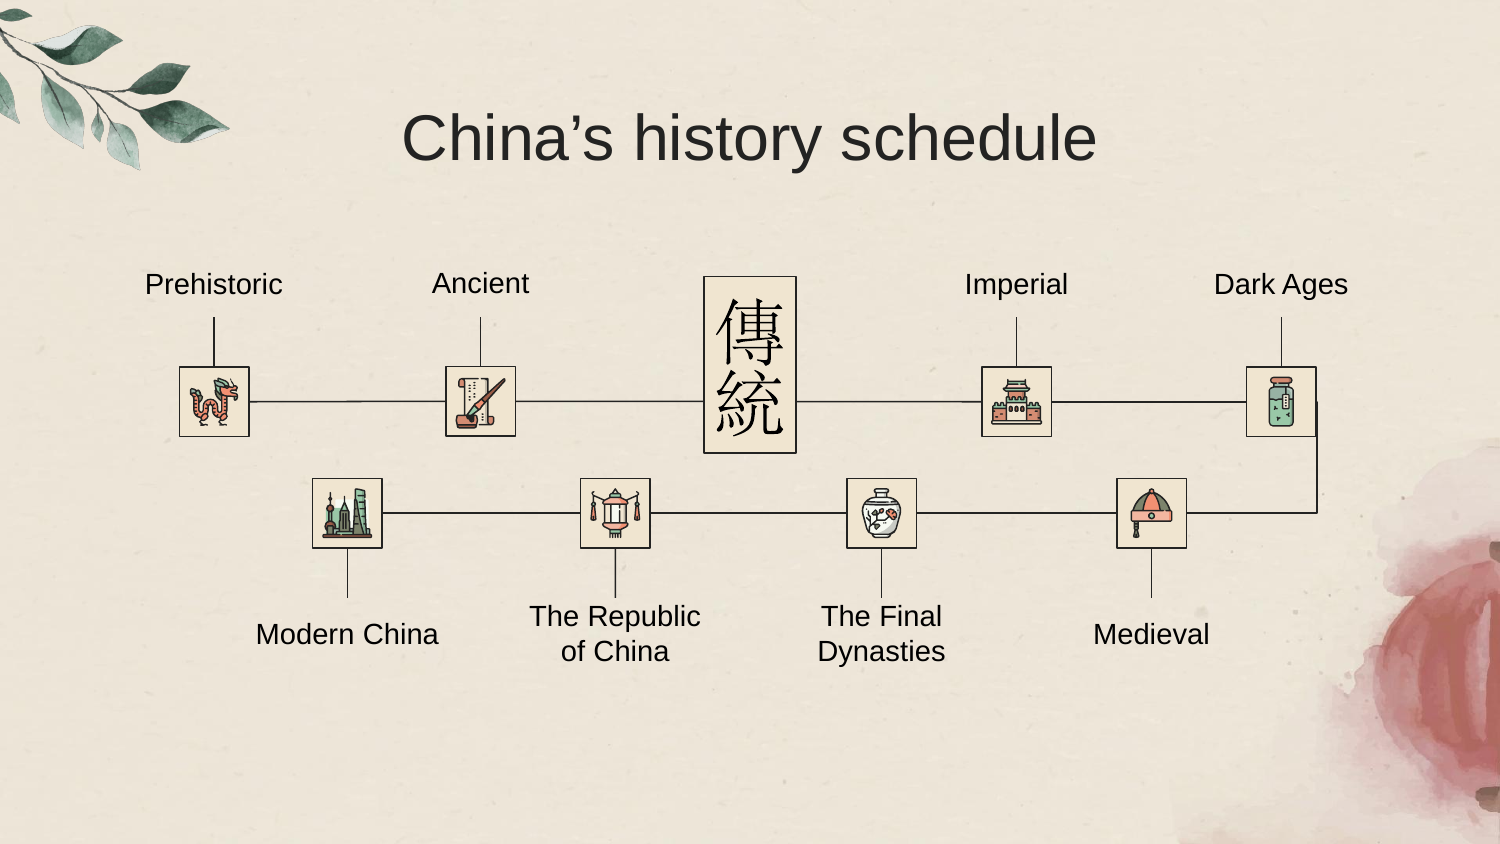

# China’s history schedule
Ancient
Prehistoric
Imperial
Dark Ages

Modern China
The Republic of China
The Final Dynasties
Medieval